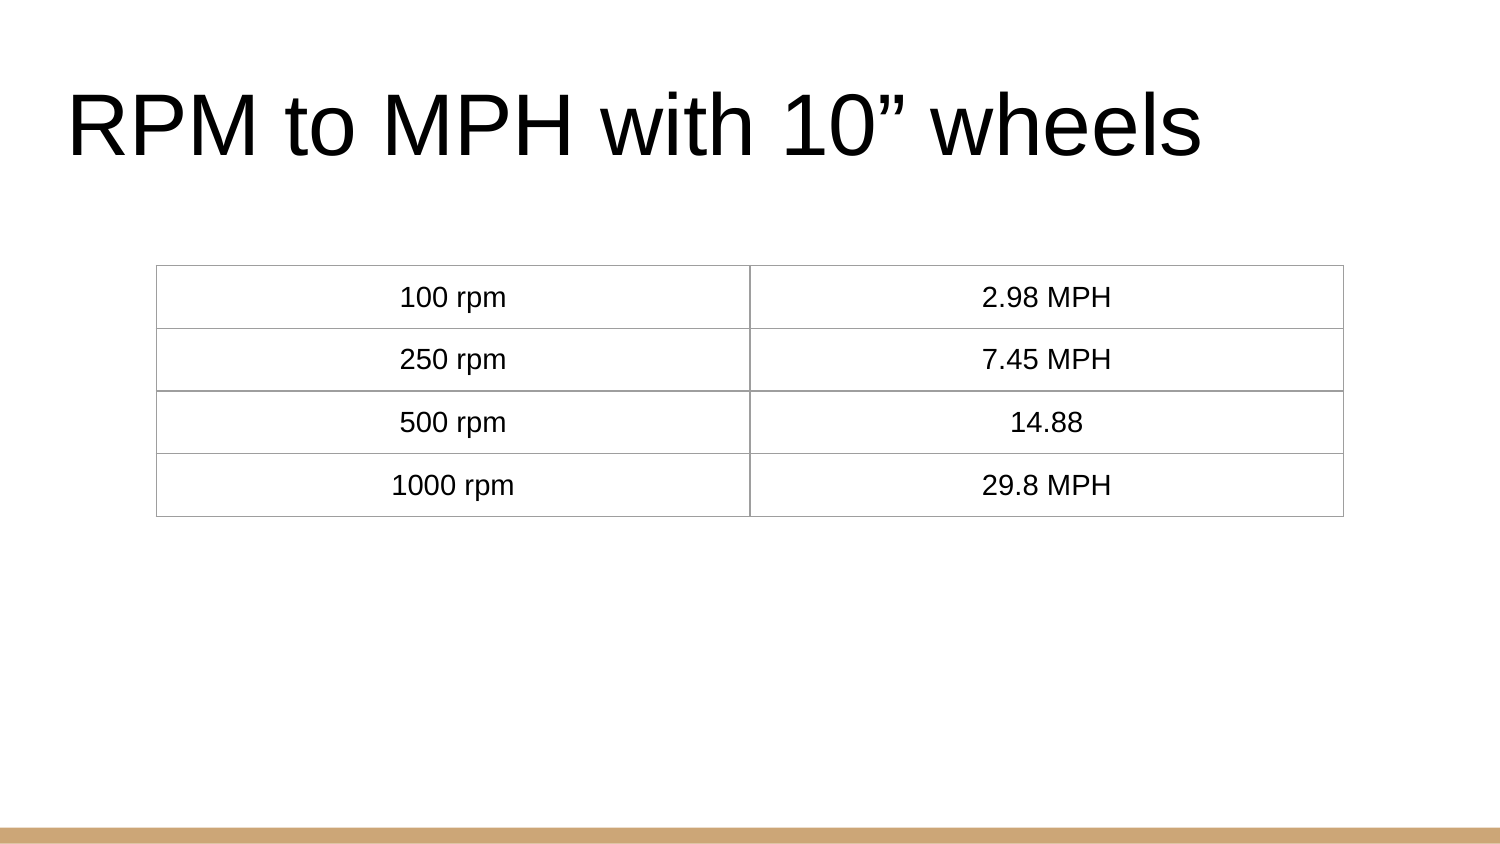

# RPM to MPH with 10” wheels
| 100 rpm | 2.98 MPH |
| --- | --- |
| 250 rpm | 7.45 MPH |
| 500 rpm | 14.88 |
| 1000 rpm | 29.8 MPH |